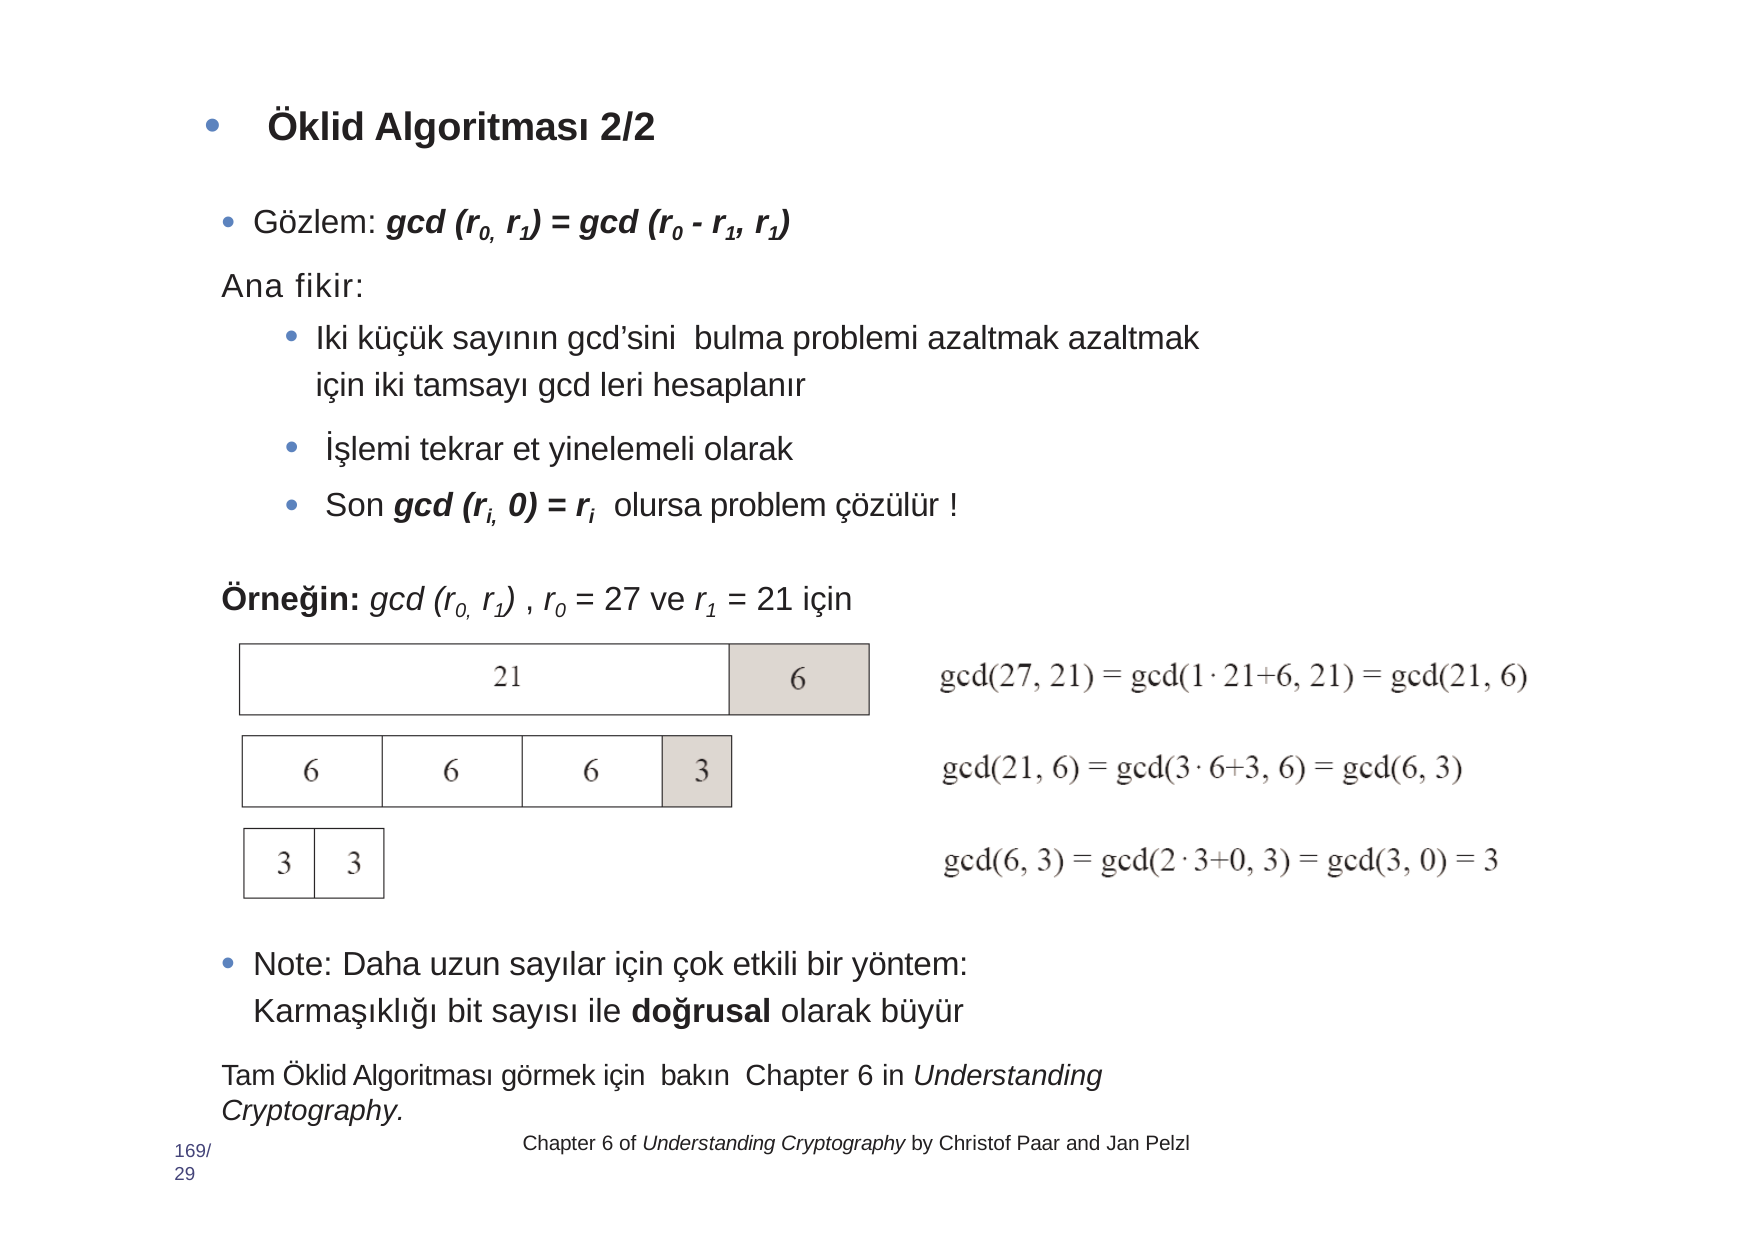

Öklid Algoritması 2/2
Gözlem: gcd (r0,  r1) = gcd (r0 - r1, r1)

Ana fikir:
Iki küçük sayının gcd’sini  bulma problemi azaltmak azaltmak için iki tamsayı gcd leri hesaplanır

İşlemi tekrar et yinelemeli olarak

Son gcd (ri,  0) = ri   olursa problem çözülür !

Örneğin: gcd (r0,  r1) , r0 = 27 ve r1  = 21 için

Note: Daha uzun sayılar için çok etkili bir yöntem: Karmaşıklığı bit sayısı ile doğrusal olarak büyür

Tam Öklid Algoritması görmek için  bakın  Chapter 6 in Understanding Cryptography.
Chapter 6 of Understanding Cryptography by Christof Paar and Jan Pelzl
169/29